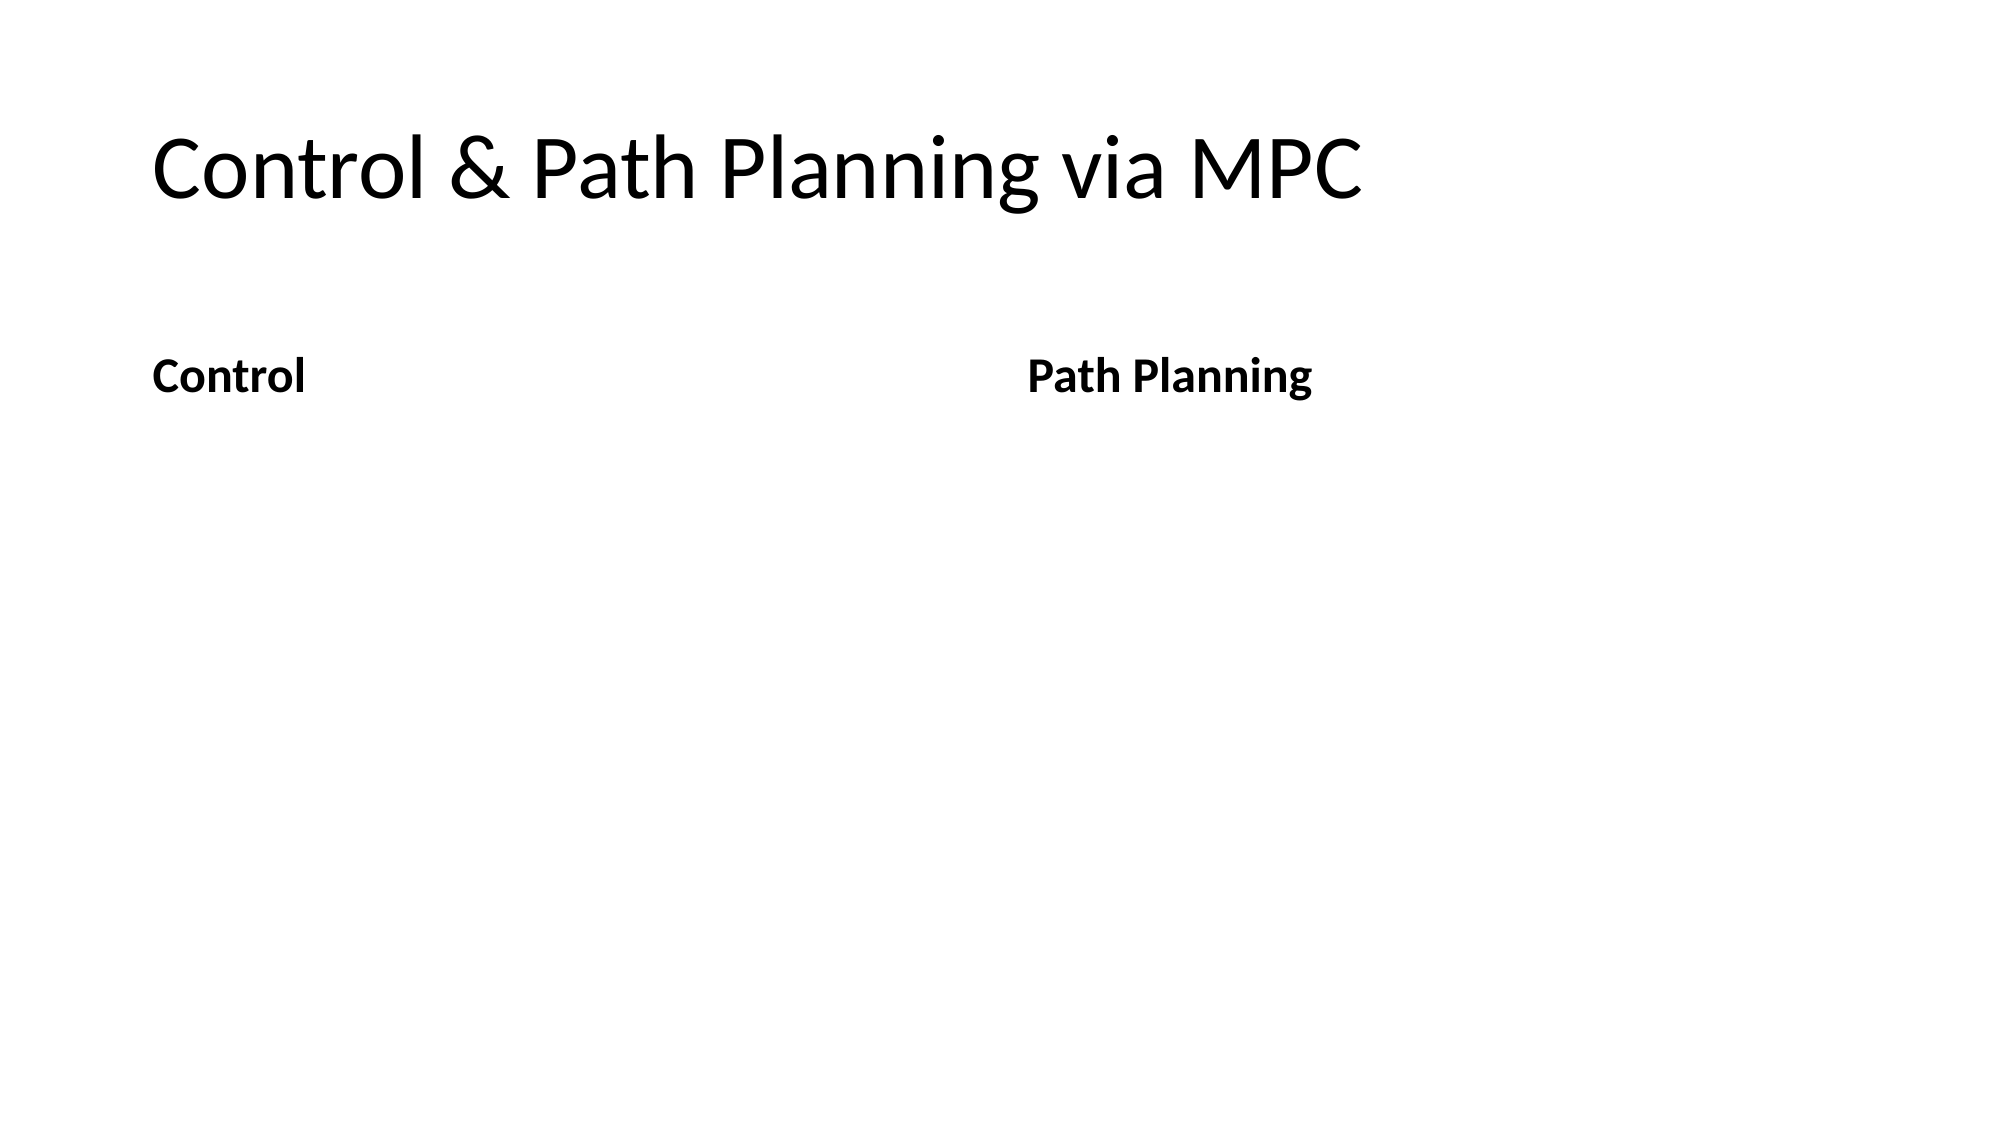

# Control & Path Planning via MPC
Control
Path Planning